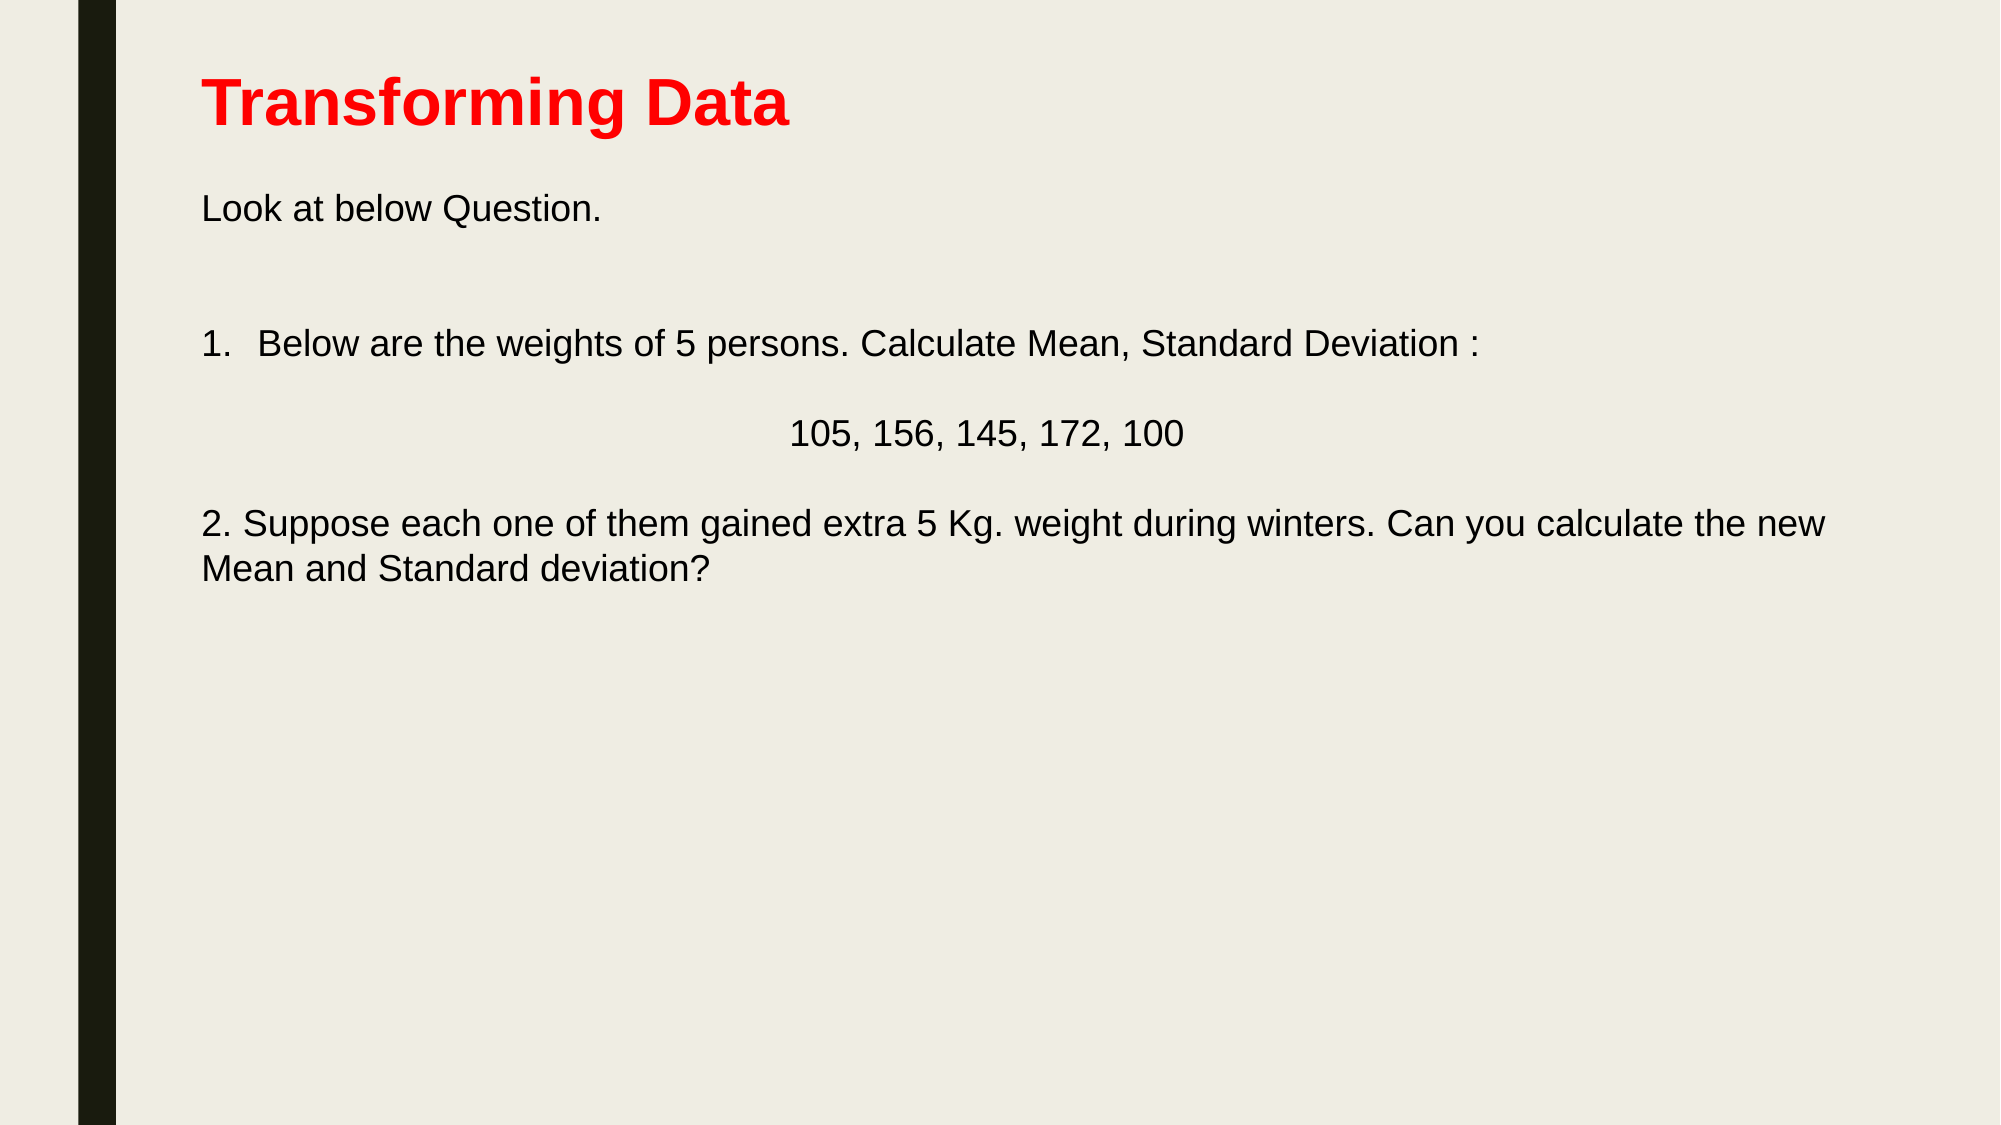

Transforming Data

Look at below Question.

Below are the weights of 5 persons. Calculate Mean, Standard Deviation :

                                                        105, 156, 145, 172, 100

2. Suppose each one of them gained extra 5 Kg. weight during winters. Can you calculate the new Mean and Standard deviation?